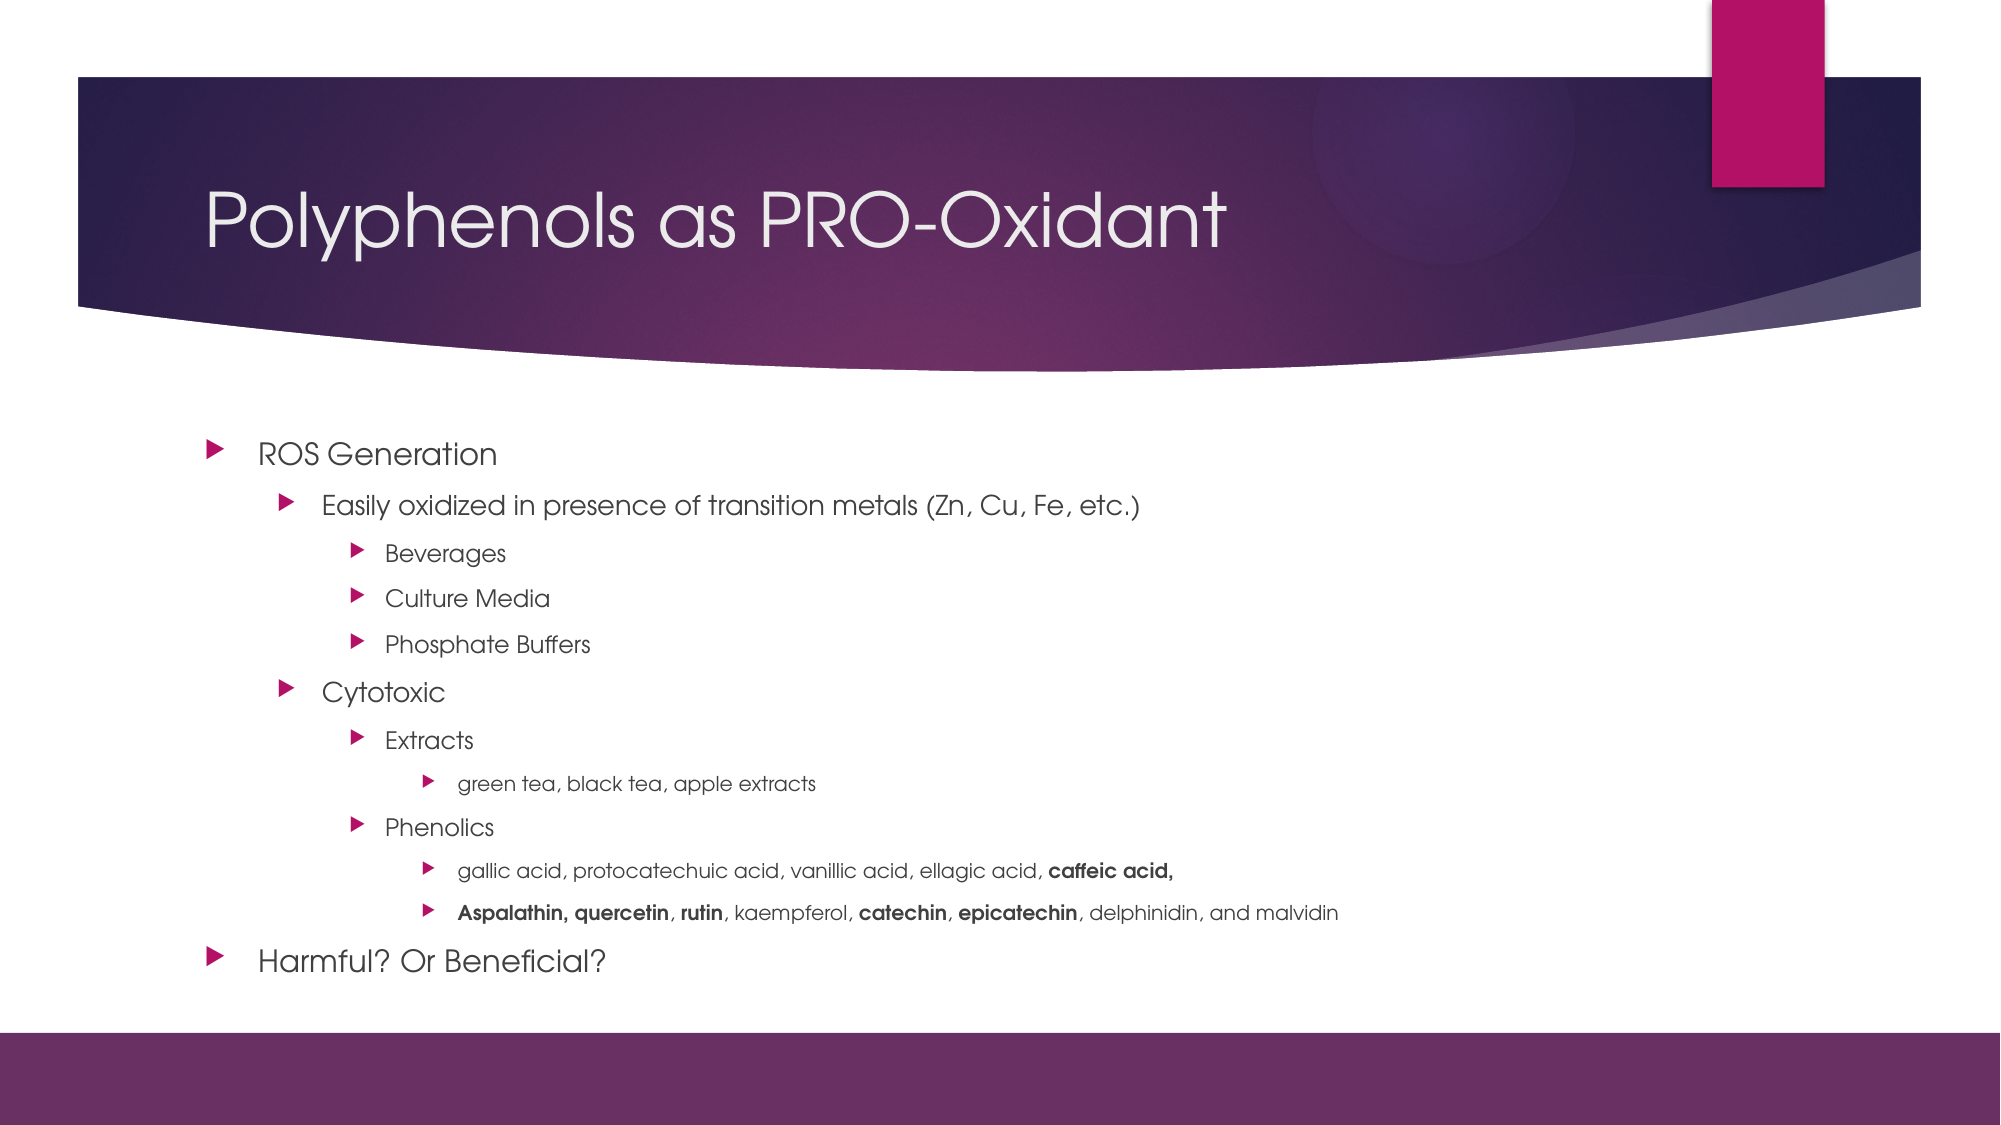

# Polyphenols as PRO-Oxidant
ROS Generation
Easily oxidized in presence of transition metals (Zn, Cu, Fe, etc.)
Beverages
Culture Media
Phosphate Buffers
Cytotoxic
Extracts
green tea, black tea, apple extracts
Phenolics
gallic acid, protocatechuic acid, vanillic acid, ellagic acid, caffeic acid,
Aspalathin, quercetin, rutin, kaempferol, catechin, epicatechin, delphinidin, and malvidin
Harmful? Or Beneficial?